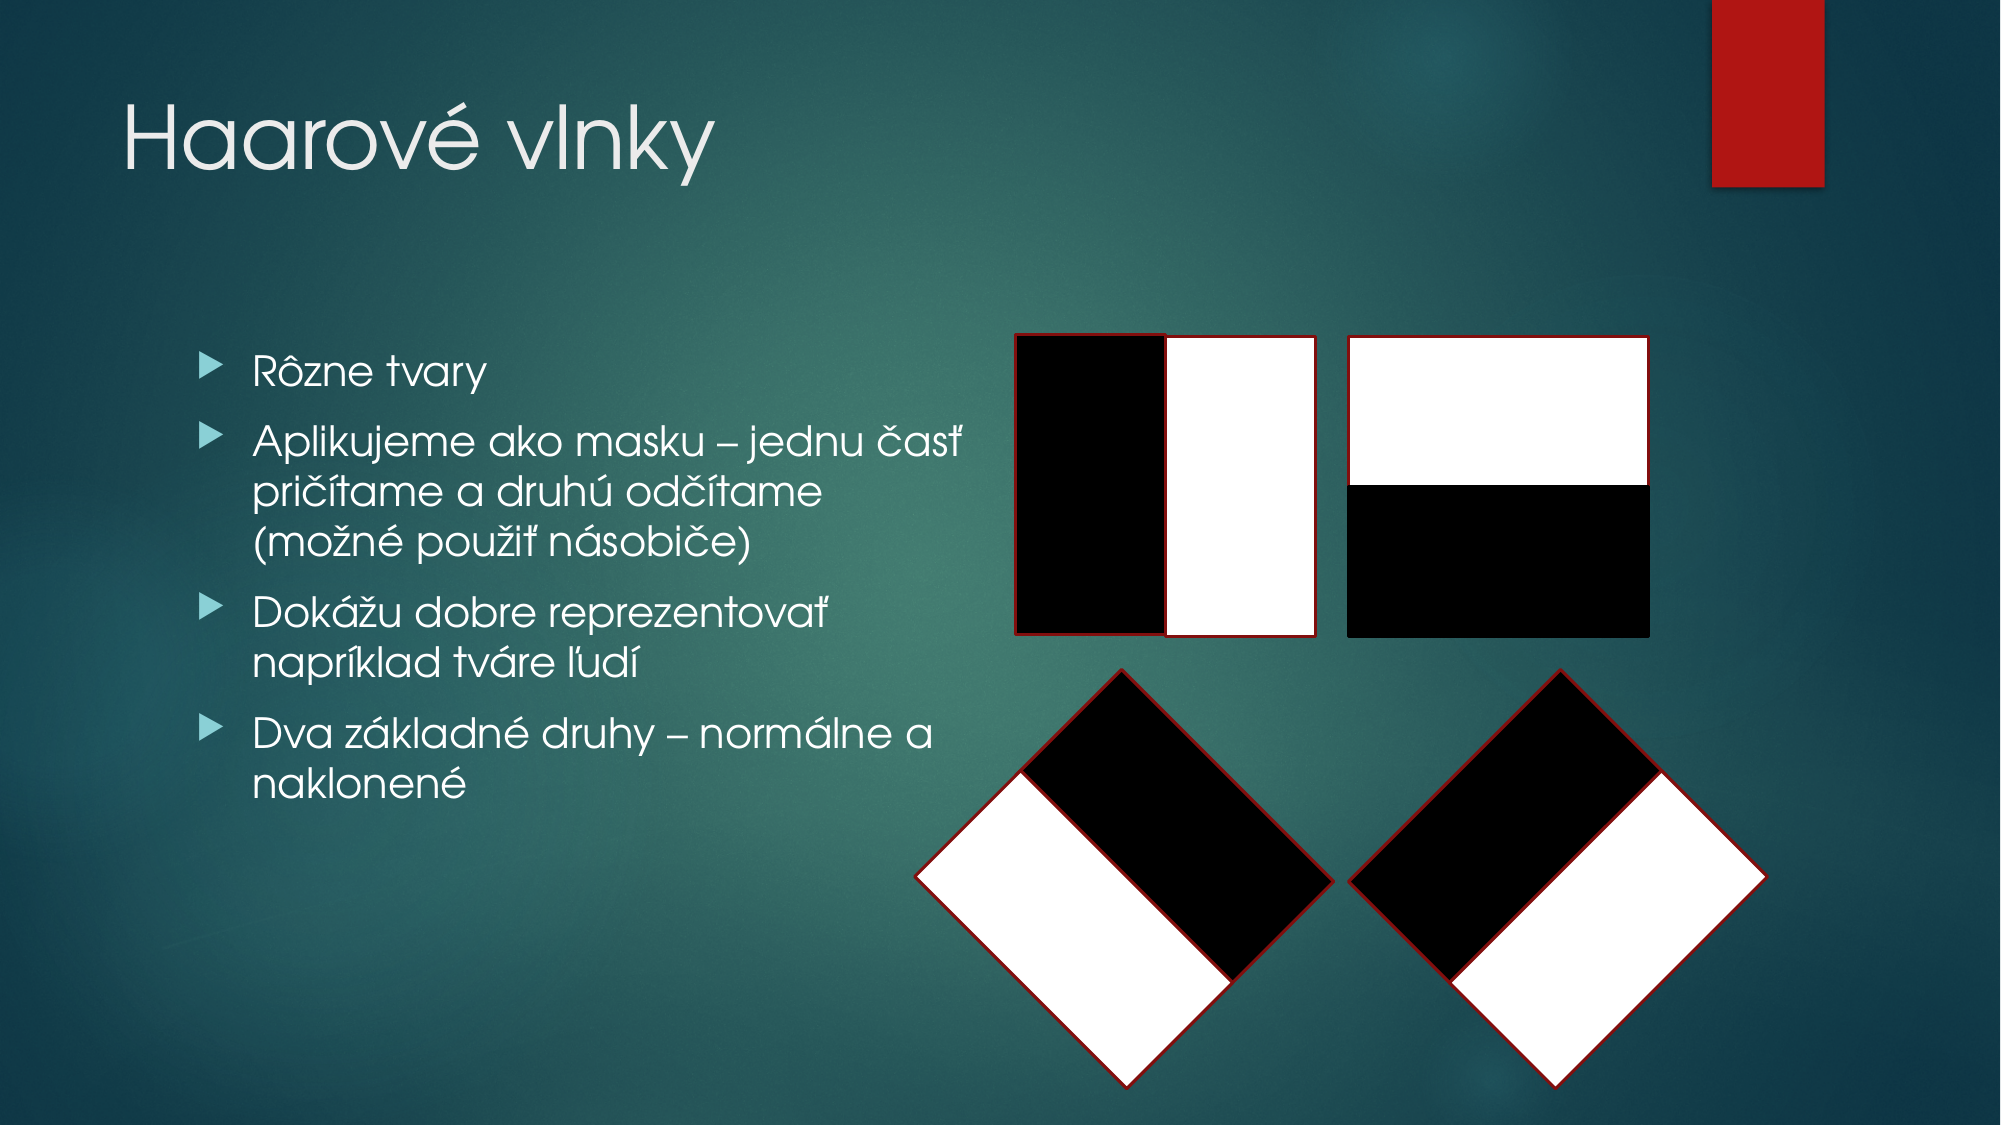

# Haarové vlnky

Rôzne tvary
Aplikujeme ako masku – jednu časť pričítame a druhú odčítame (možné použiť násobiče)
Dokážu dobre reprezentovať napríklad tváre ľudí
Dva základné druhy – normálne a naklonené